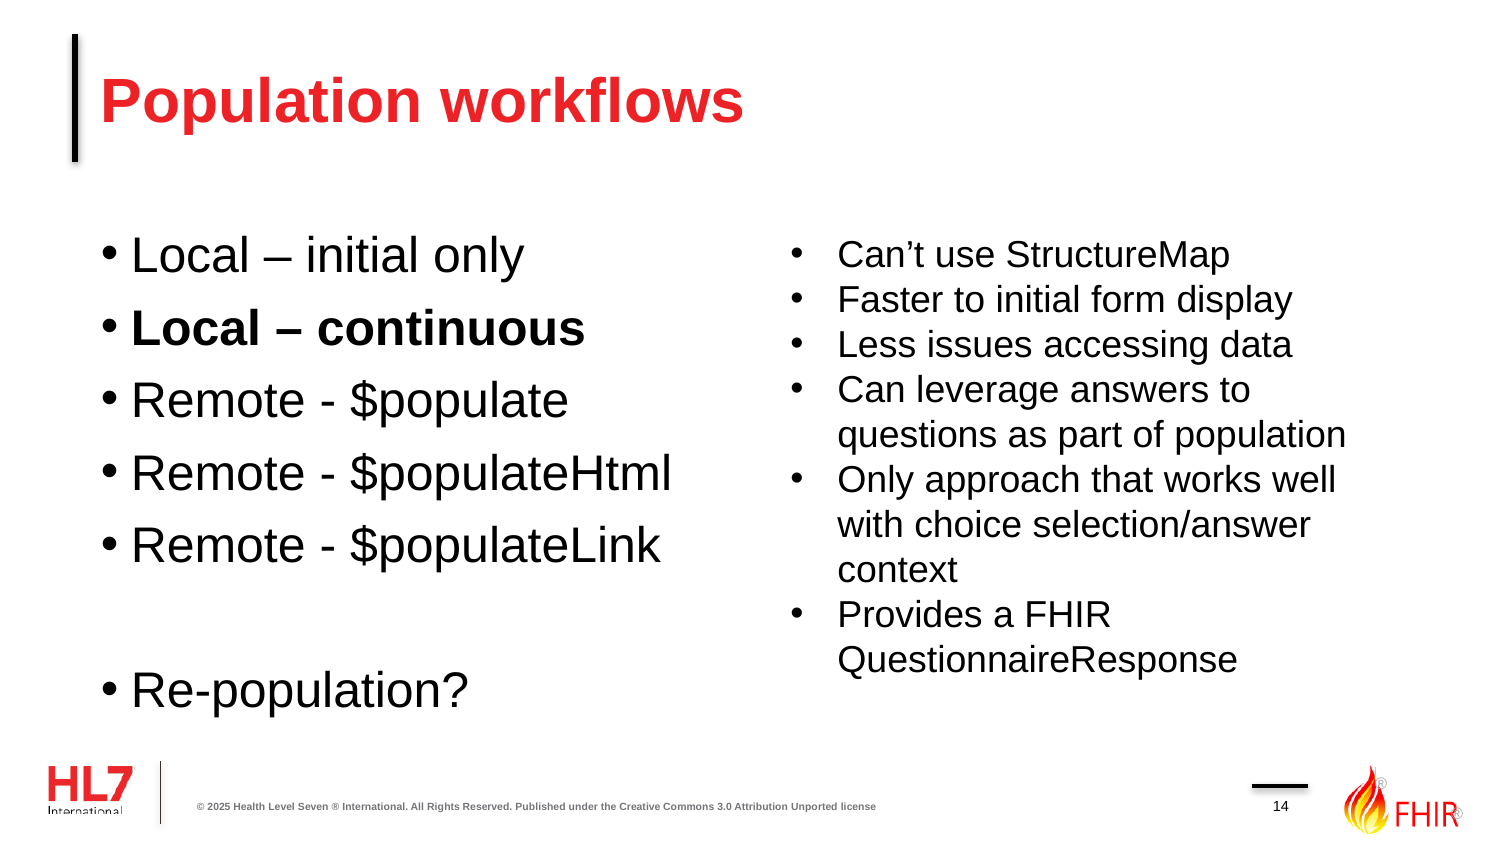

# Population workflows
Local – initial only
Local – continuous
Remote - $populate
Remote - $populateHtml
Remote - $populateLink

Re-population?
Can’t use StructureMap
Faster to initial form display
Less issues accessing data
Can leverage answers to questions as part of population
Only approach that works well with choice selection/answer context
Provides a FHIR QuestionnaireResponse
14
© 2025 Health Level Seven ® International. All Rights Reserved. Published under the Creative Commons 3.0 Attribution Unported license